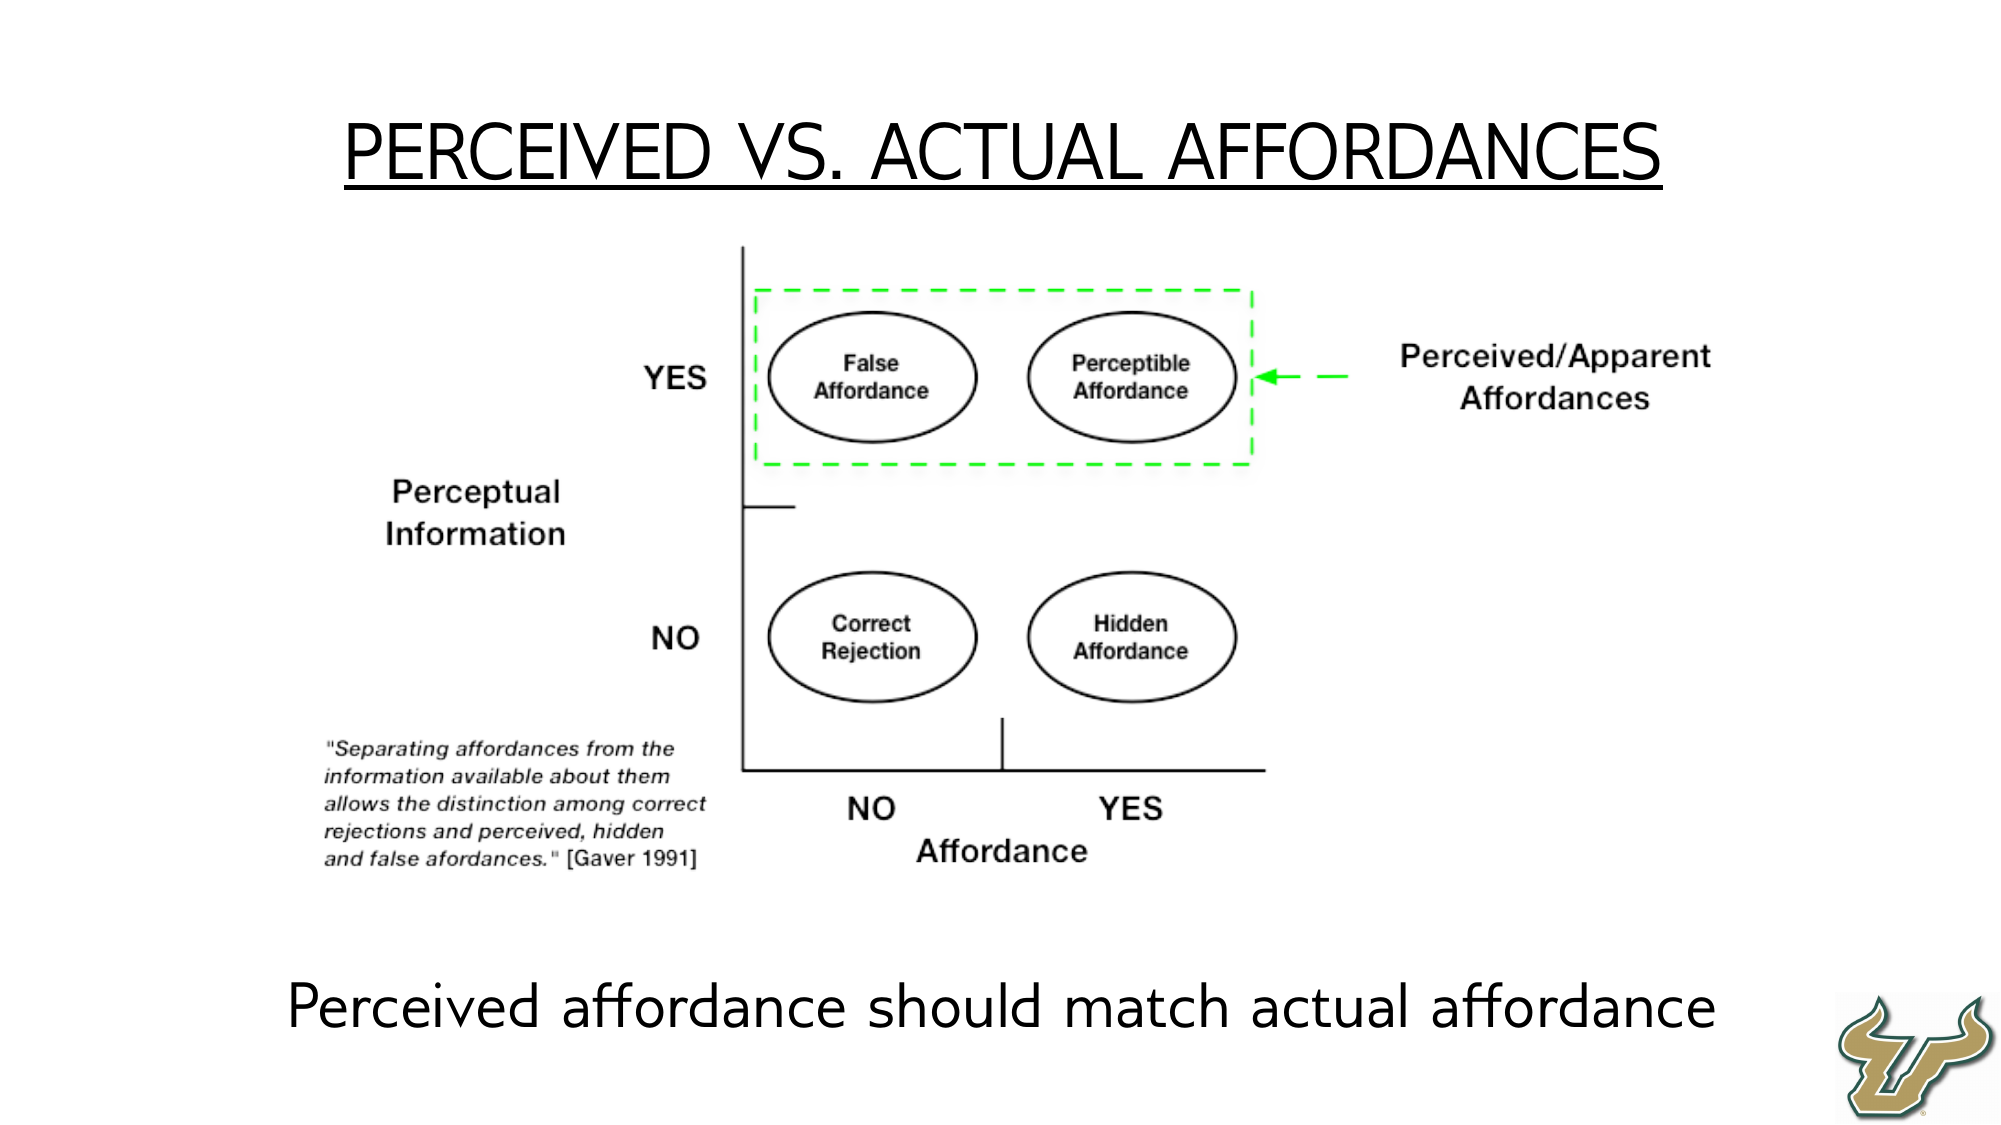

Perceived vs. Actual Affordances

Perceived affordance should match actual affordance